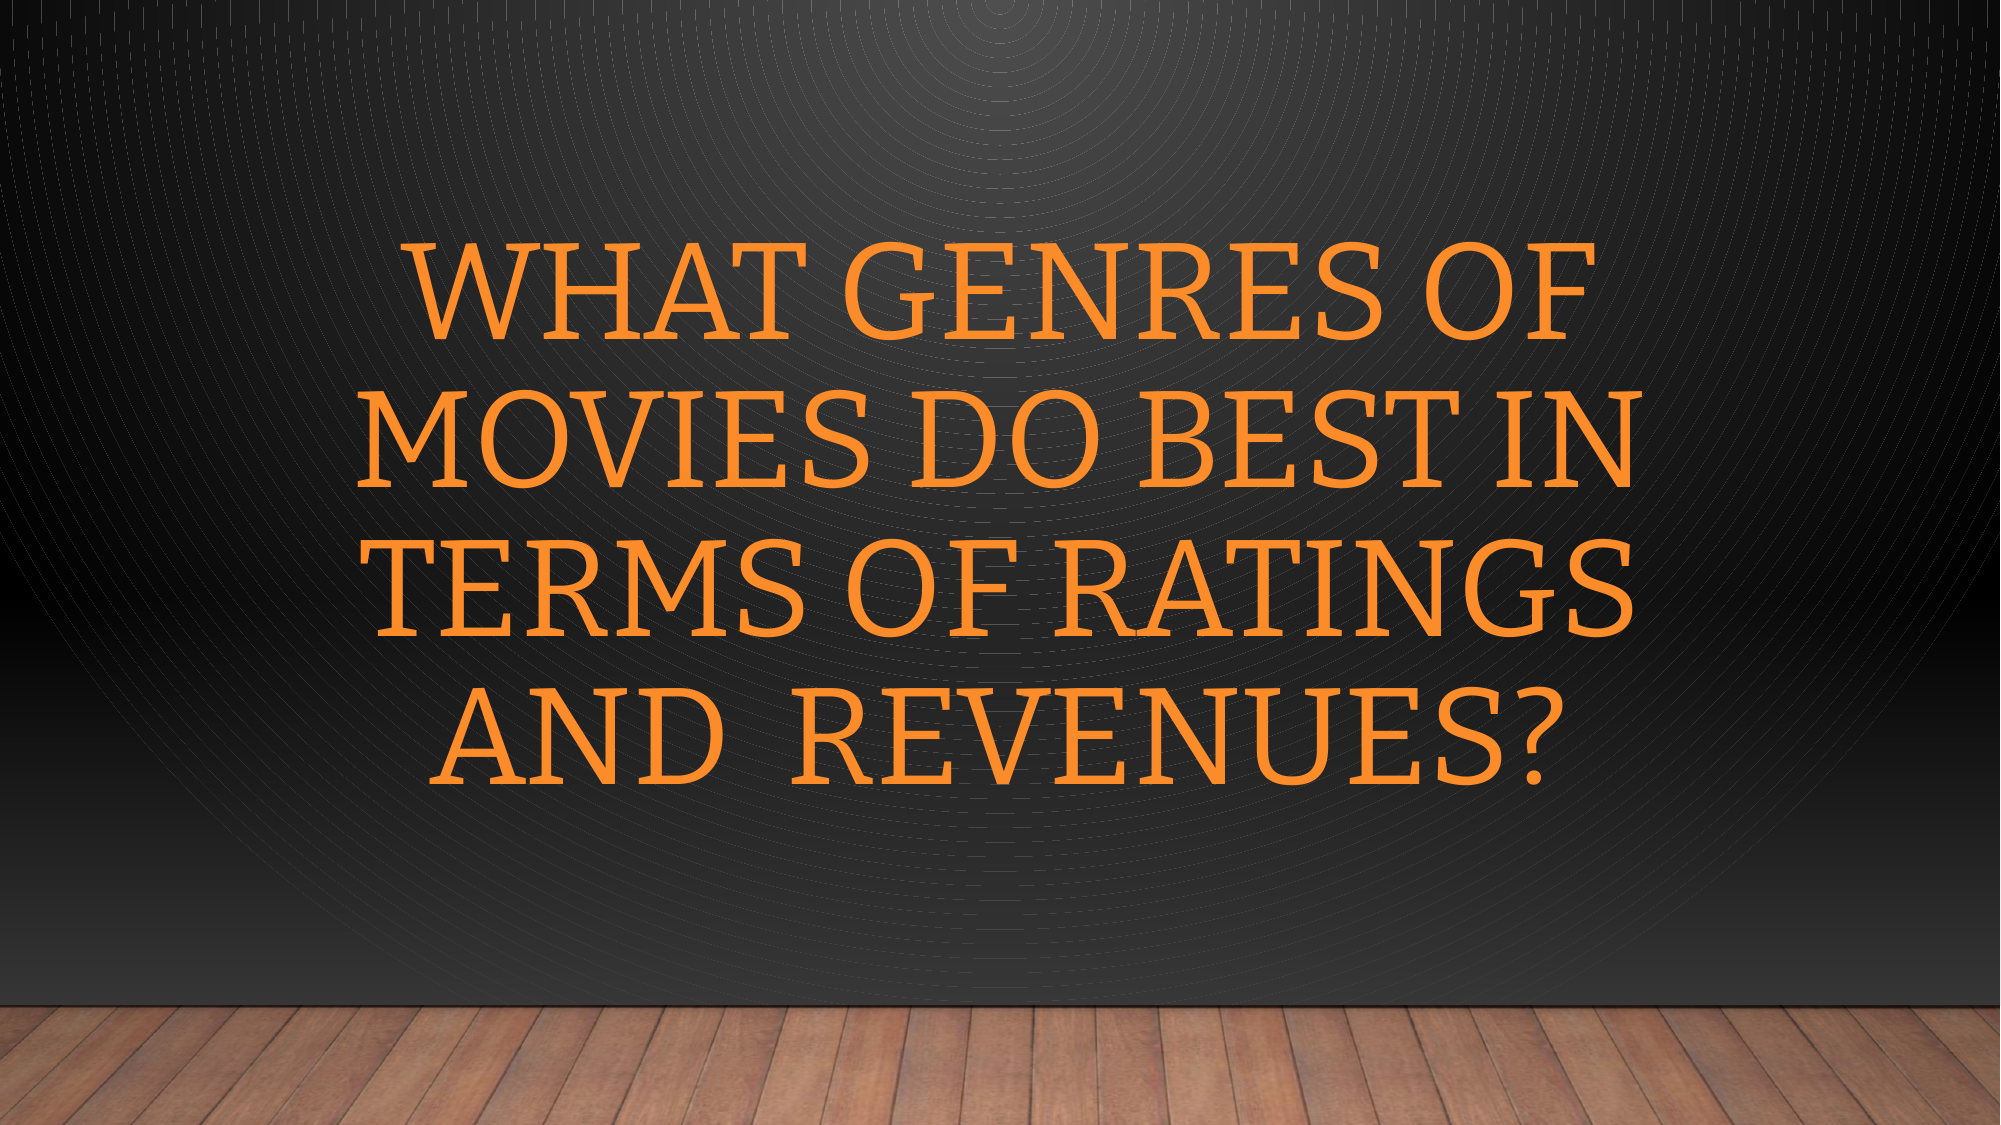

# What genres of movies do best in terms of ratings and  revenues?